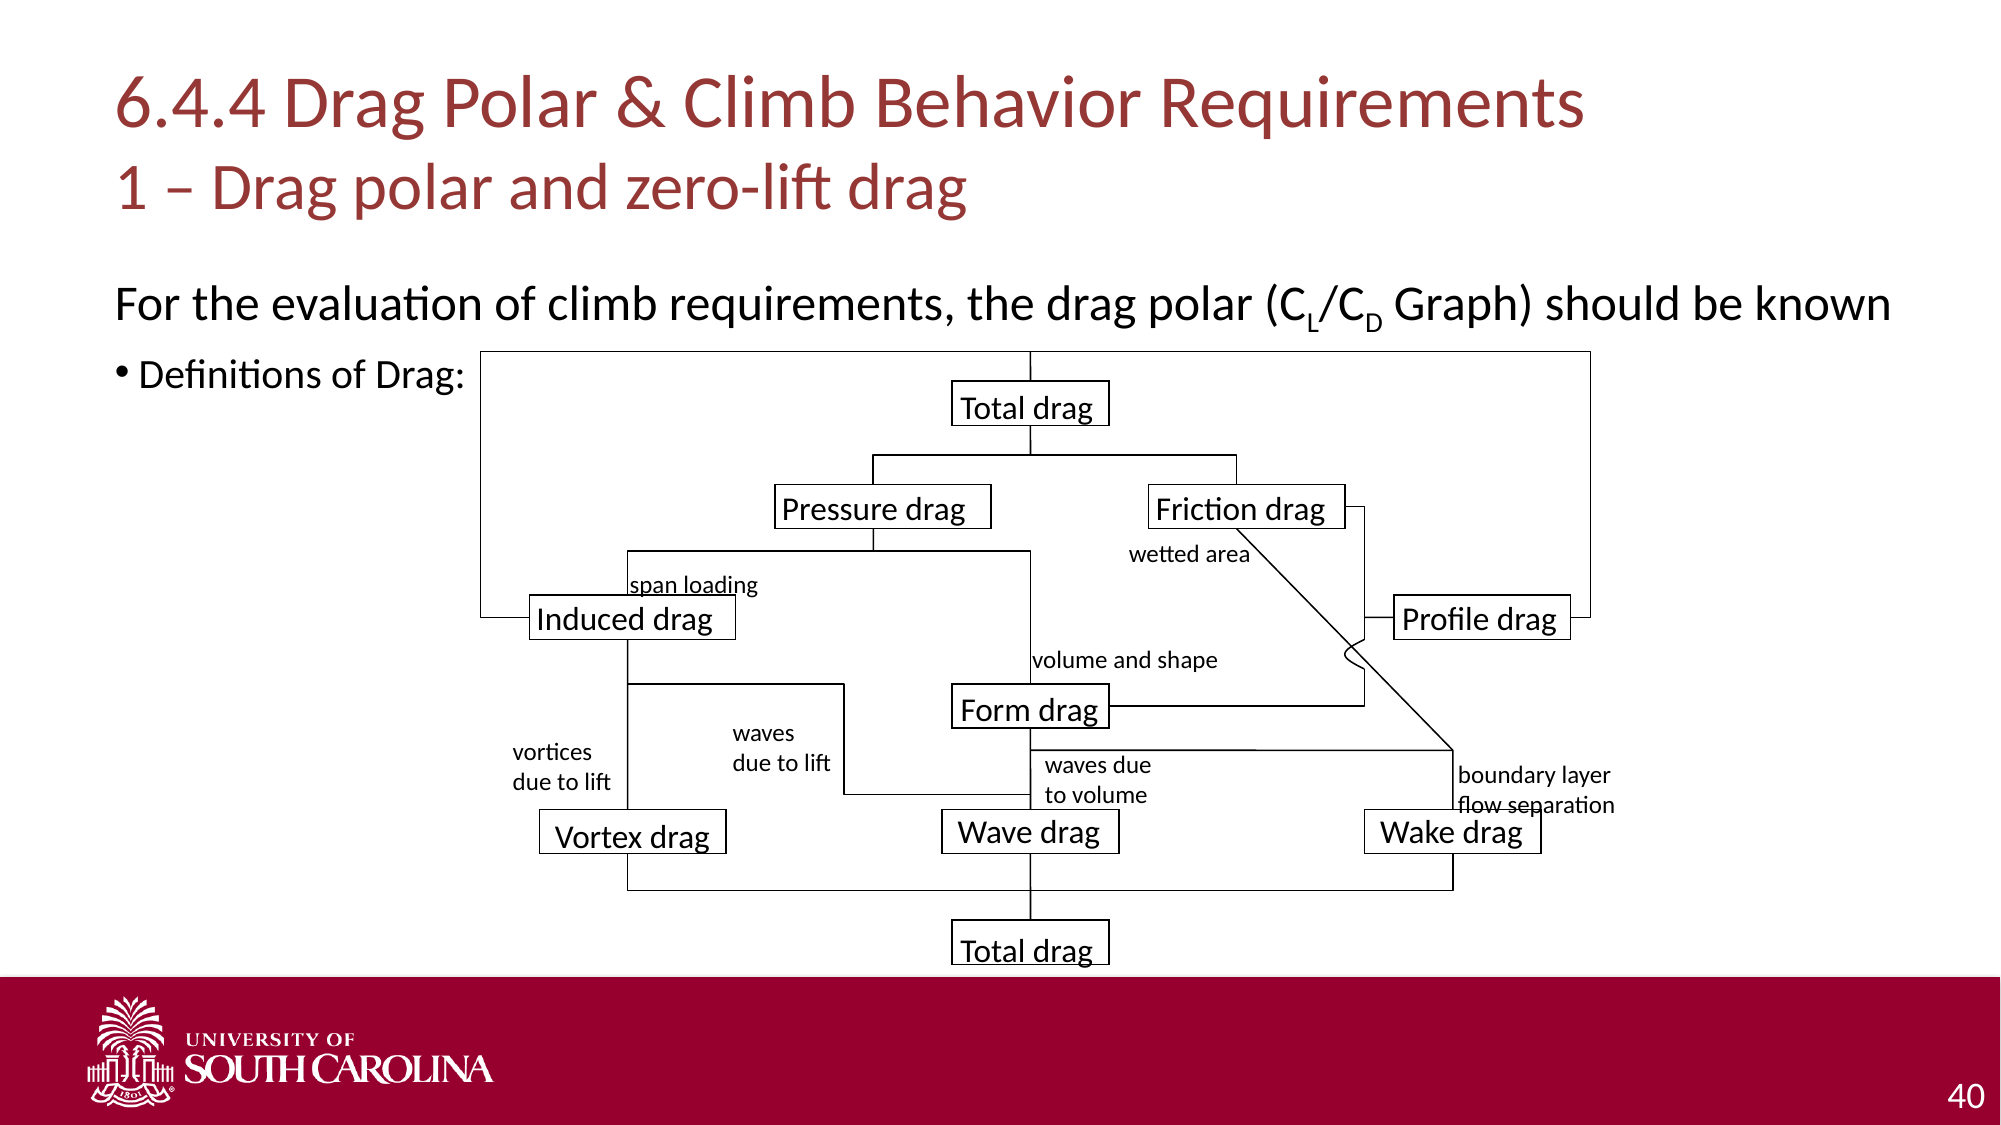

# 6.4.4 Drag Polar & Climb Behavior Requirements 1 – Drag polar and zero-lift drag
For the evaluation of climb requirements, the drag polar (CL/CD Graph) should be known
Definitions of Drag:

Total drag

Pressure drag
Friction drag

wetted area

span loading
Induced drag
Profile drag

volume and shape

Form drag

waves
due to lift
vortices
due to lift

waves due
to volume

boundary layer
flow separation
Wave drag
Wake drag
Vortex drag

Total drag